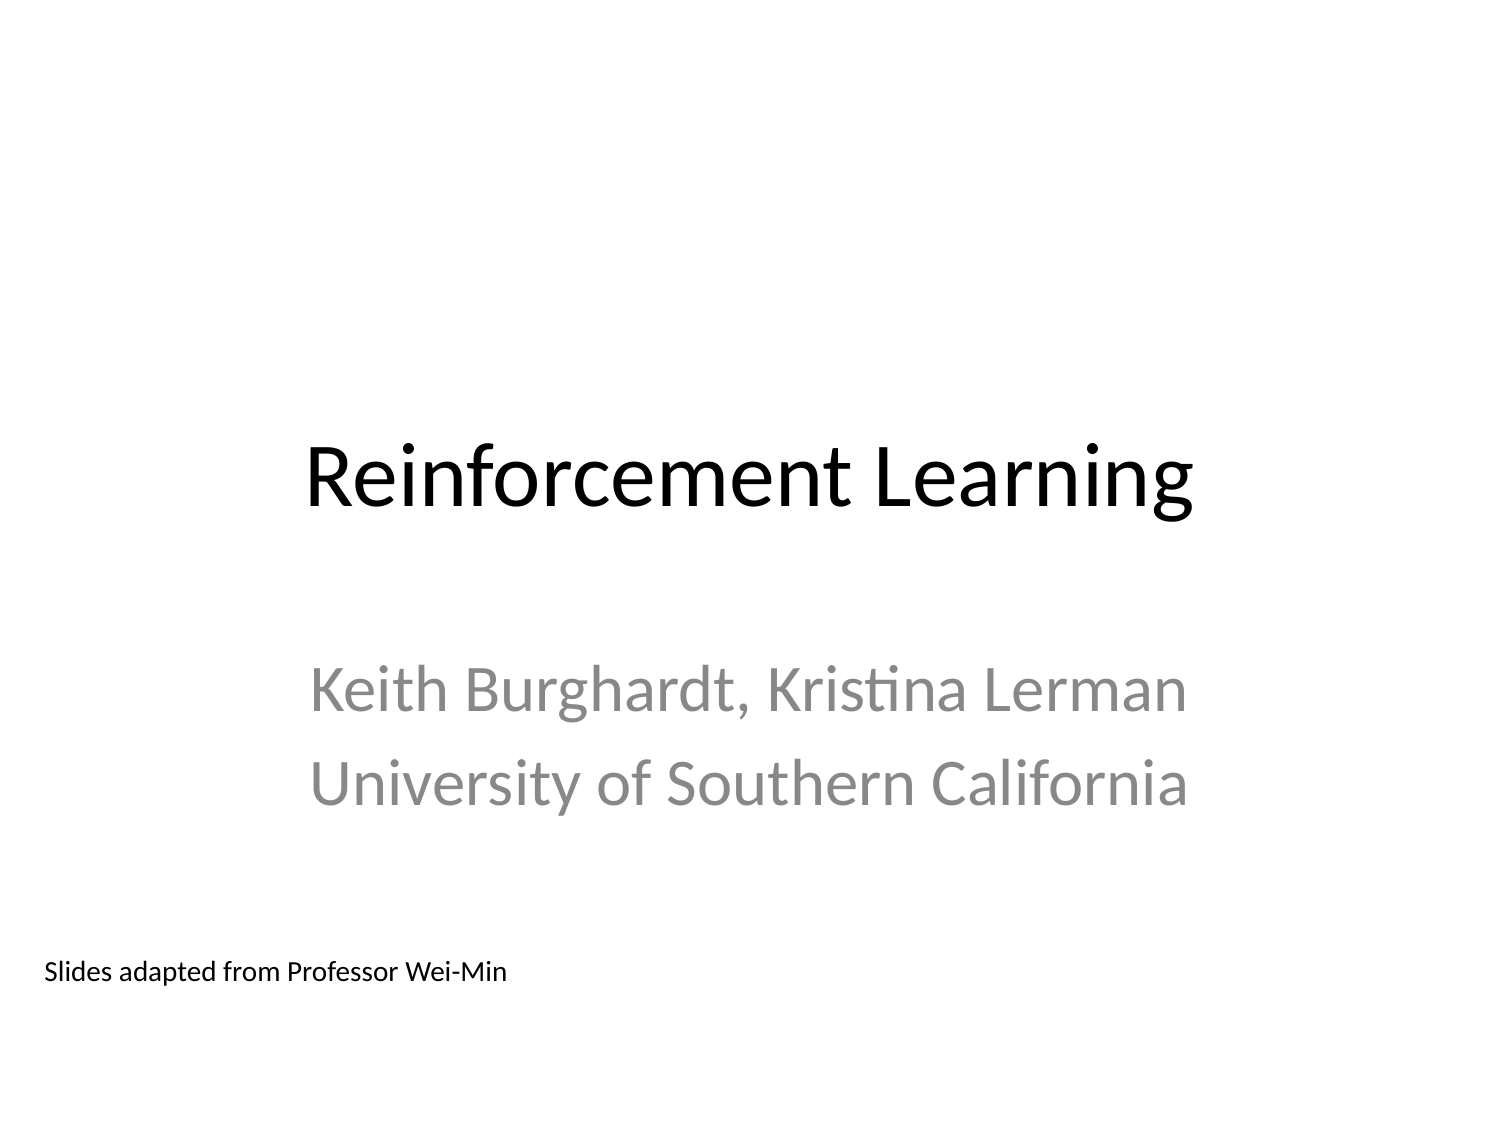

# Reinforcement Learning
Keith Burghardt, Kristina Lerman
University of Southern California
Slides adapted from Professor Wei-Min